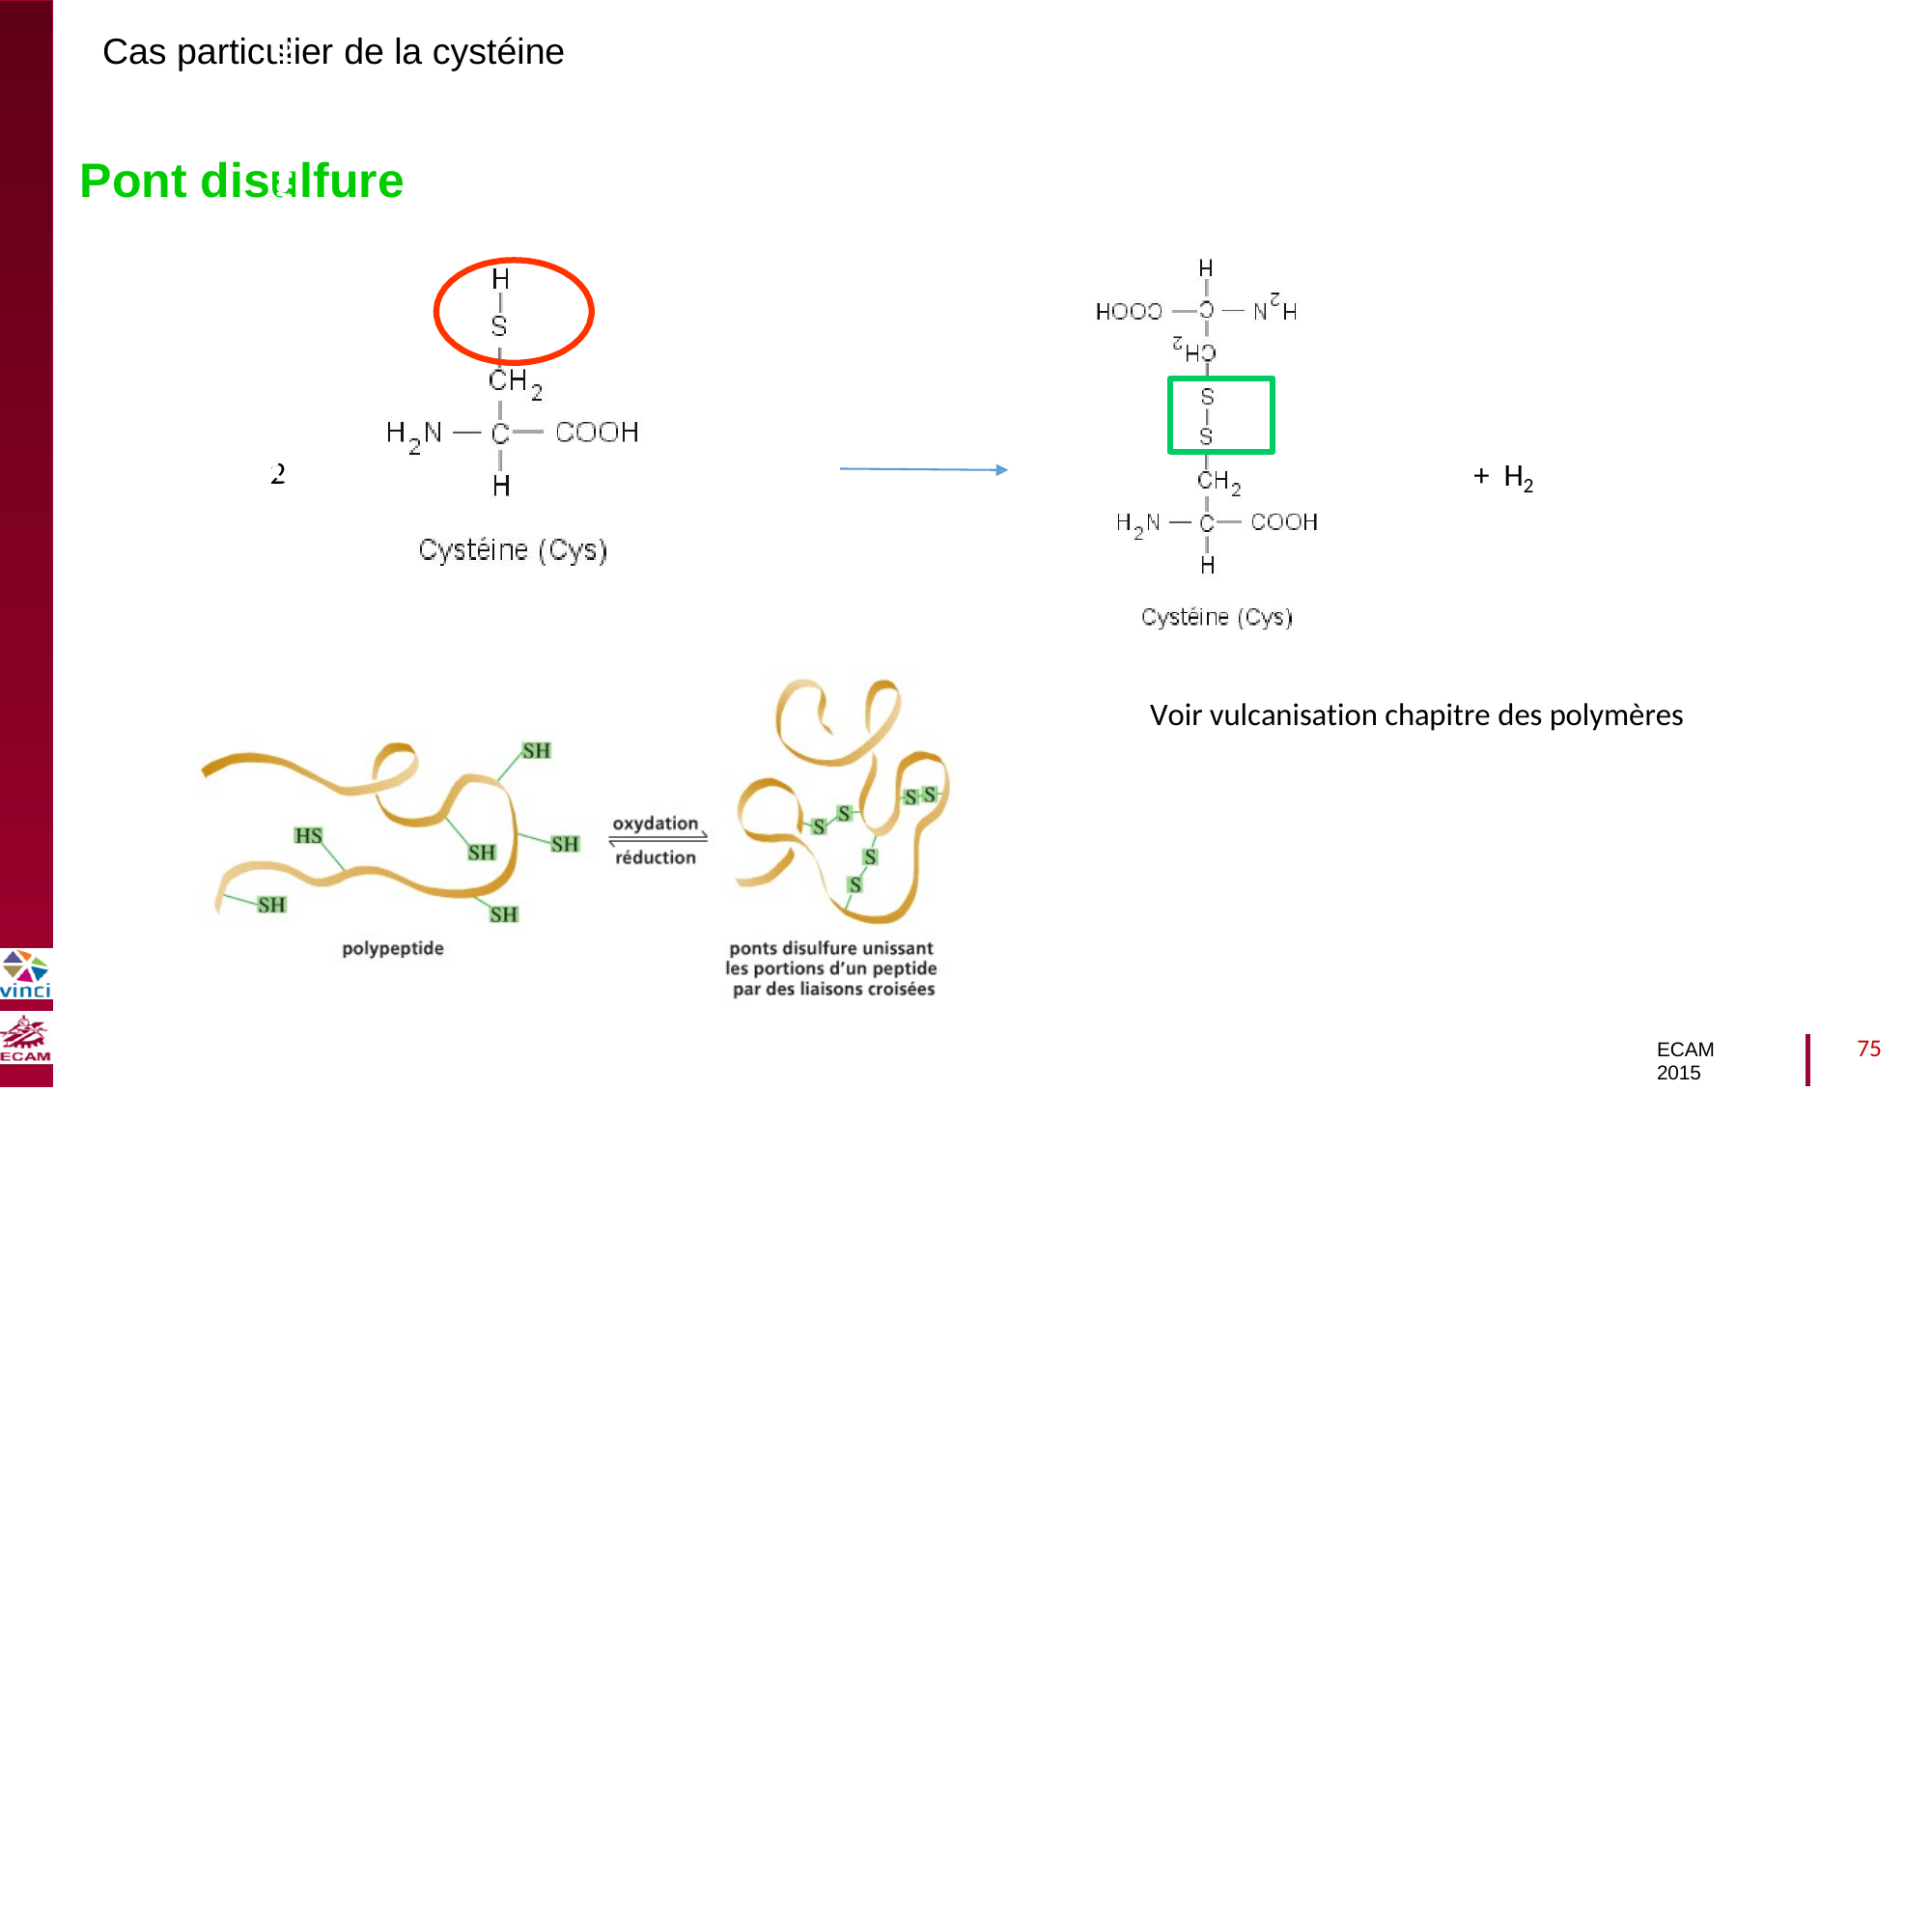

Cas particulier de la
cystéine
Pont
disulfure

B2040-Chimie du vivant et environnement

2
+  H2

Voir vulcanisation chapitre des polymères

75
ECAM 2015